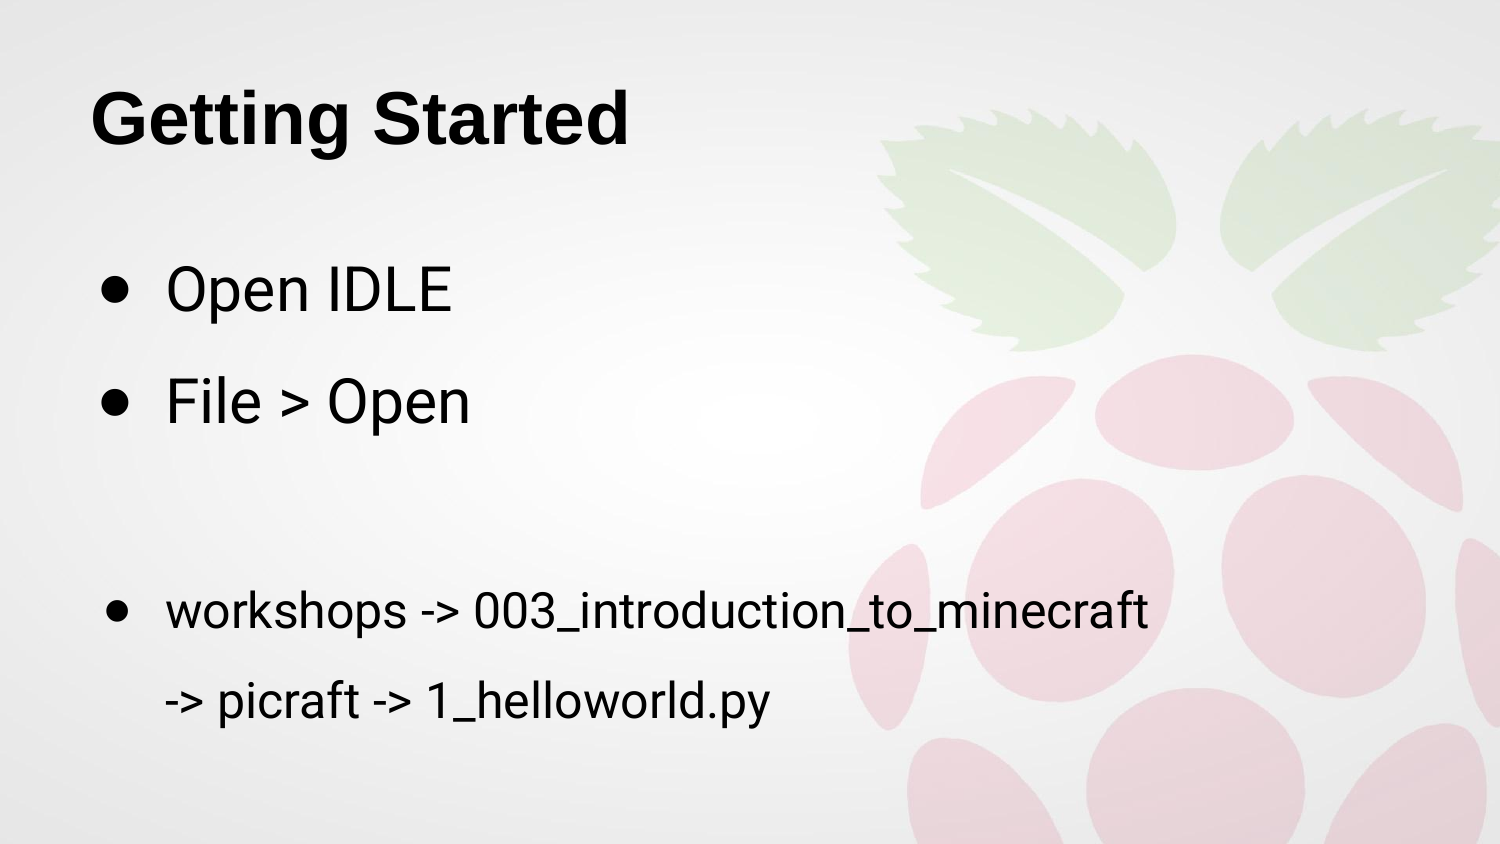

# Getting Started
Open IDLE
File > Open

workshops -> 003_introduction_to_minecraft
-> picraft -> 1_helloworld.py